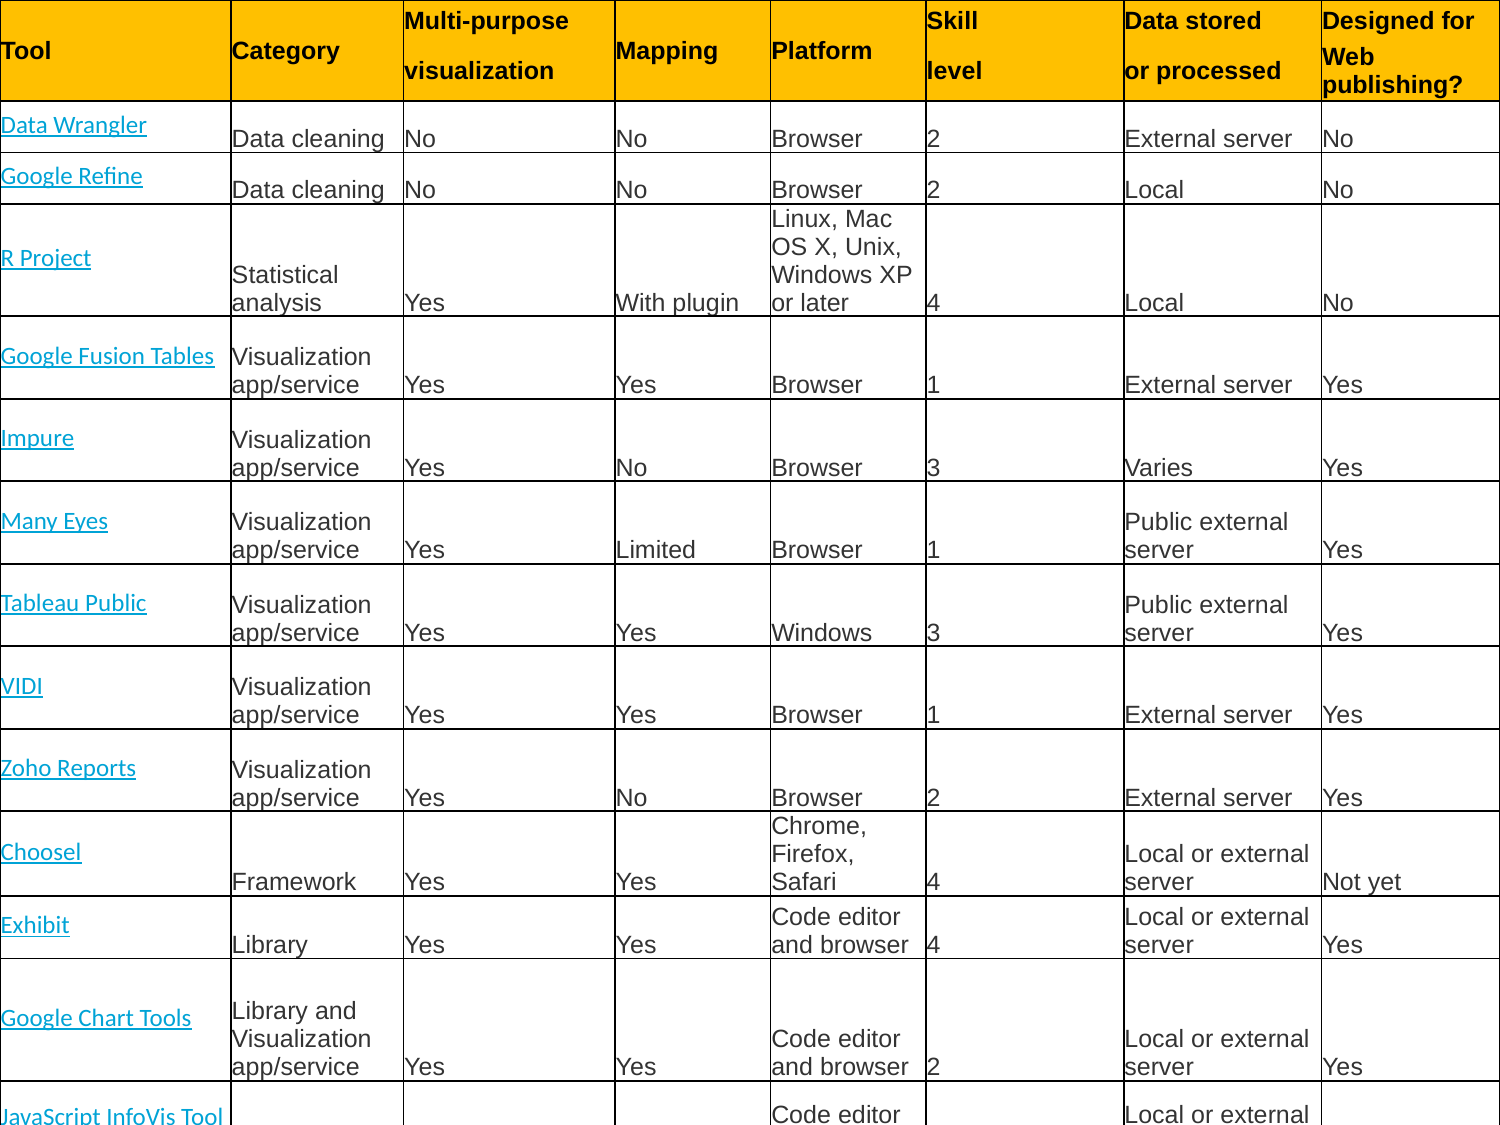

| Tool | Category | Multi-purpose | Mapping | Platform | Skill | Data stored | Designed for |
| --- | --- | --- | --- | --- | --- | --- | --- |
|  |  | visualization |  |  | level | or processed | Web publishing? |
| Data Wrangler | Data cleaning | No | No | Browser | 2 | External server | No |
| Google Refine | Data cleaning | No | No | Browser | 2 | Local | No |
| R Project | Statistical analysis | Yes | With plugin | Linux, Mac OS X, Unix, Windows XP or later | 4 | Local | No |
| Google Fusion Tables | Visualization app/service | Yes | Yes | Browser | 1 | External server | Yes |
| Impure | Visualization app/service | Yes | No | Browser | 3 | Varies | Yes |
| Many Eyes | Visualization app/service | Yes | Limited | Browser | 1 | Public external server | Yes |
| Tableau Public | Visualization app/service | Yes | Yes | Windows | 3 | Public external server | Yes |
| VIDI | Visualization app/service | Yes | Yes | Browser | 1 | External server | Yes |
| Zoho Reports | Visualization app/service | Yes | No | Browser | 2 | External server | Yes |
| Choosel | Framework | Yes | Yes | Chrome, Firefox, Safari | 4 | Local or external server | Not yet |
| Exhibit | Library | Yes | Yes | Code editor and browser | 4 | Local or external server | Yes |
| Google Chart Tools | Library and Visualization app/service | Yes | Yes | Code editor and browser | 2 | Local or external server | Yes |
| JavaScript InfoVis Toolkit | Library | Yes | No | Code editor and browser | 4 | Local or external server | Yes |